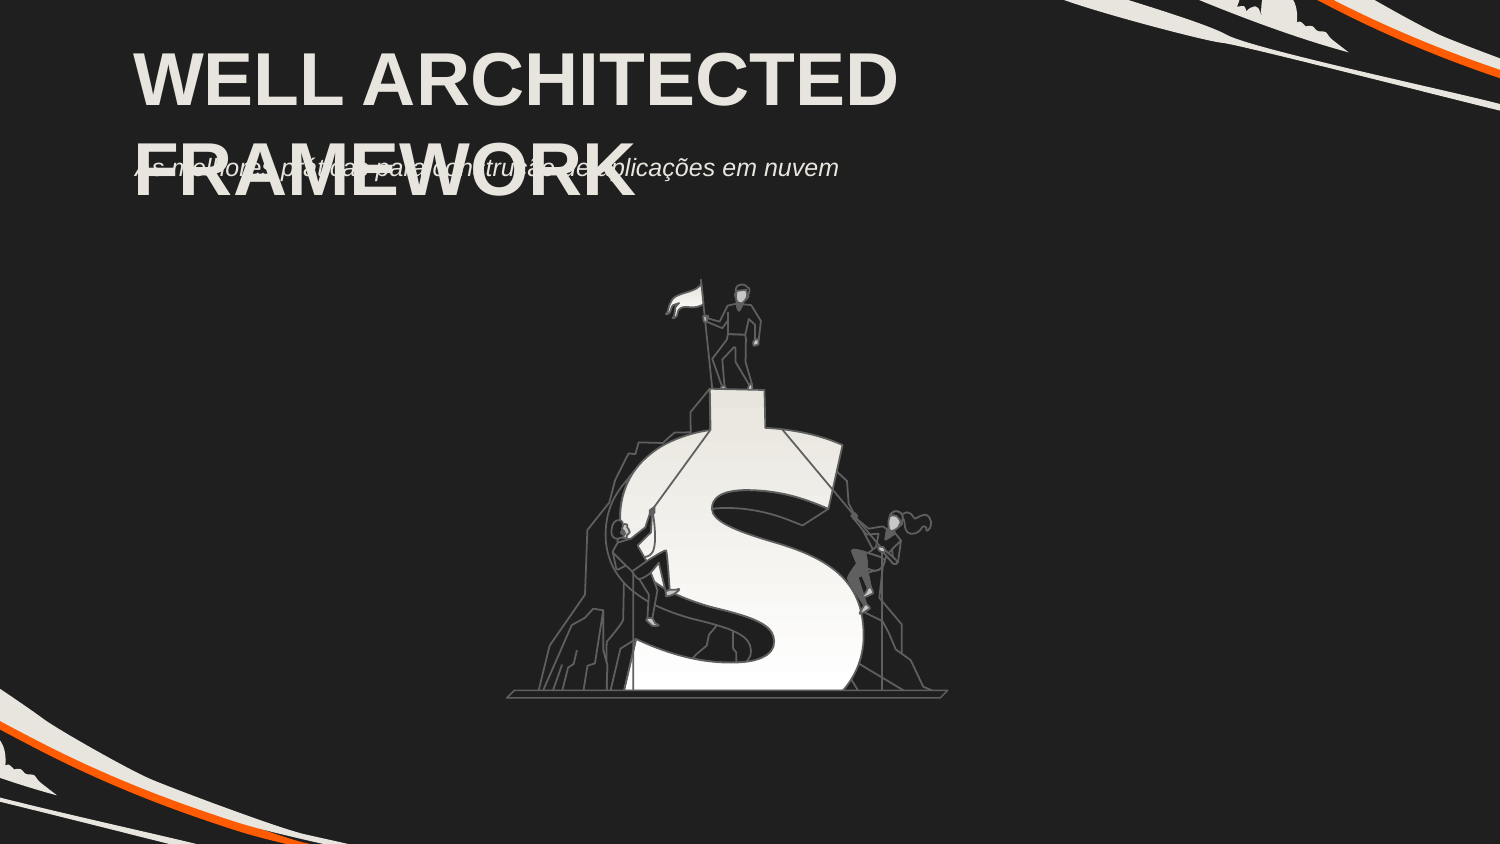

WELL ARCHITECTED FRAMEWORK
As melhores práticas para construção de aplicações em nuvem